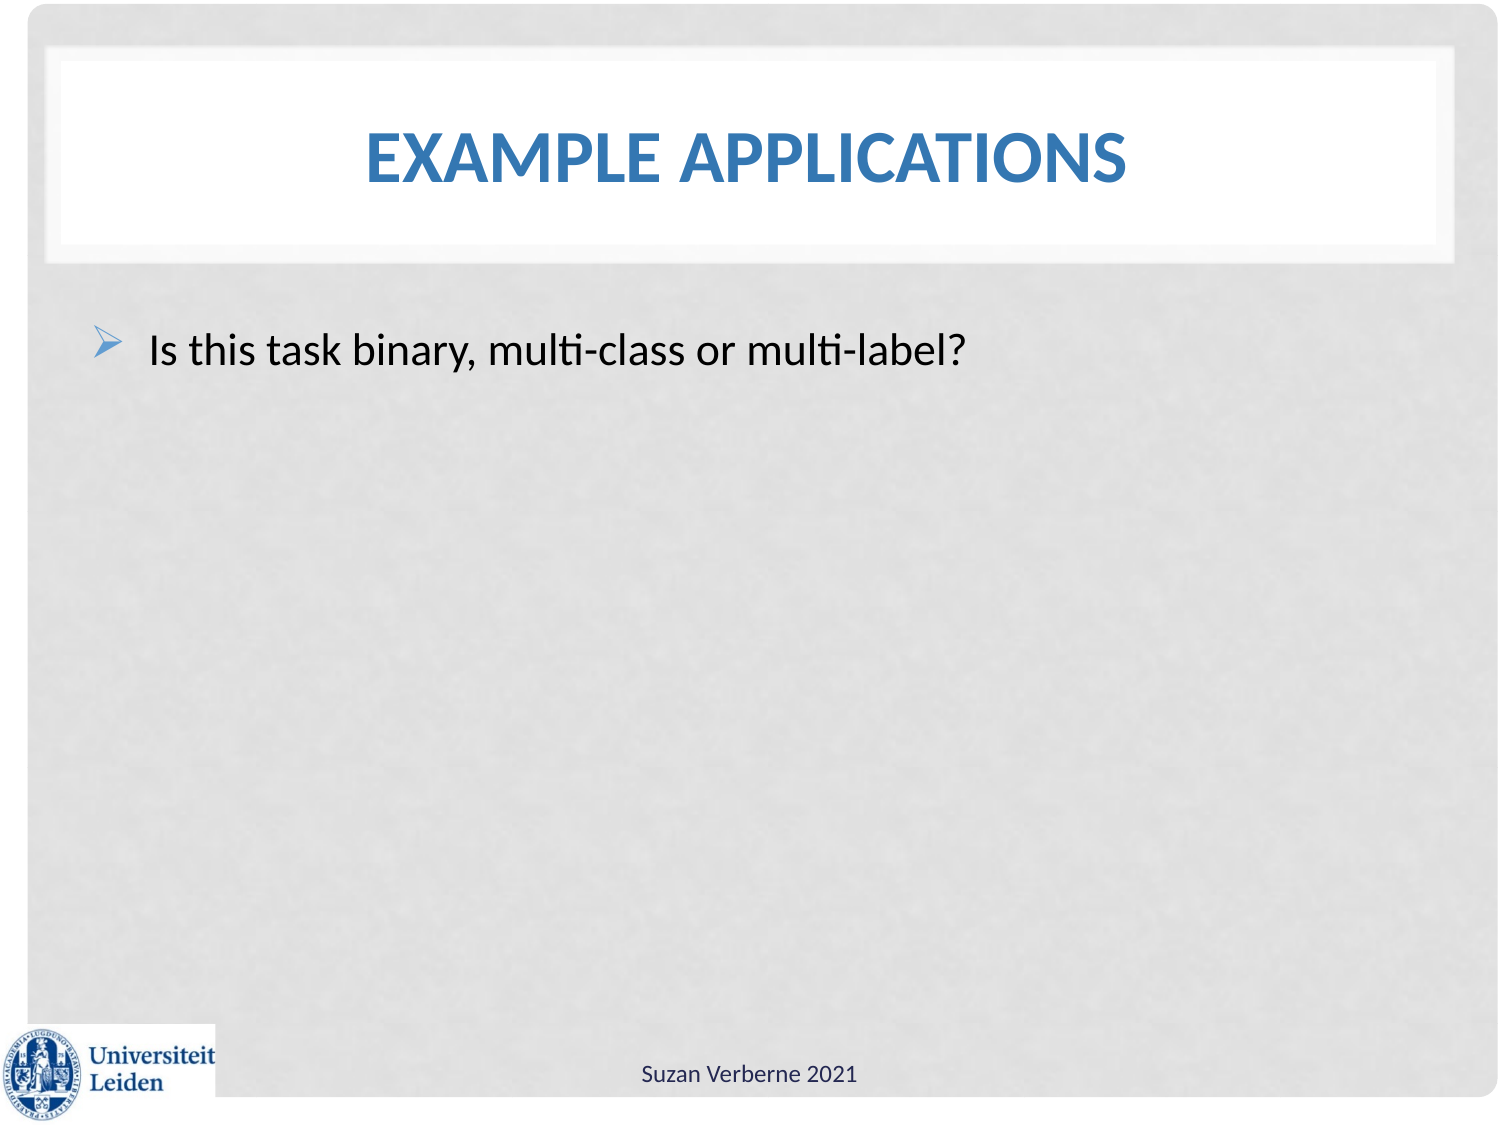

# Example applications
Is this task binary, multi-class or multi-label?
Suzan Verberne 2021